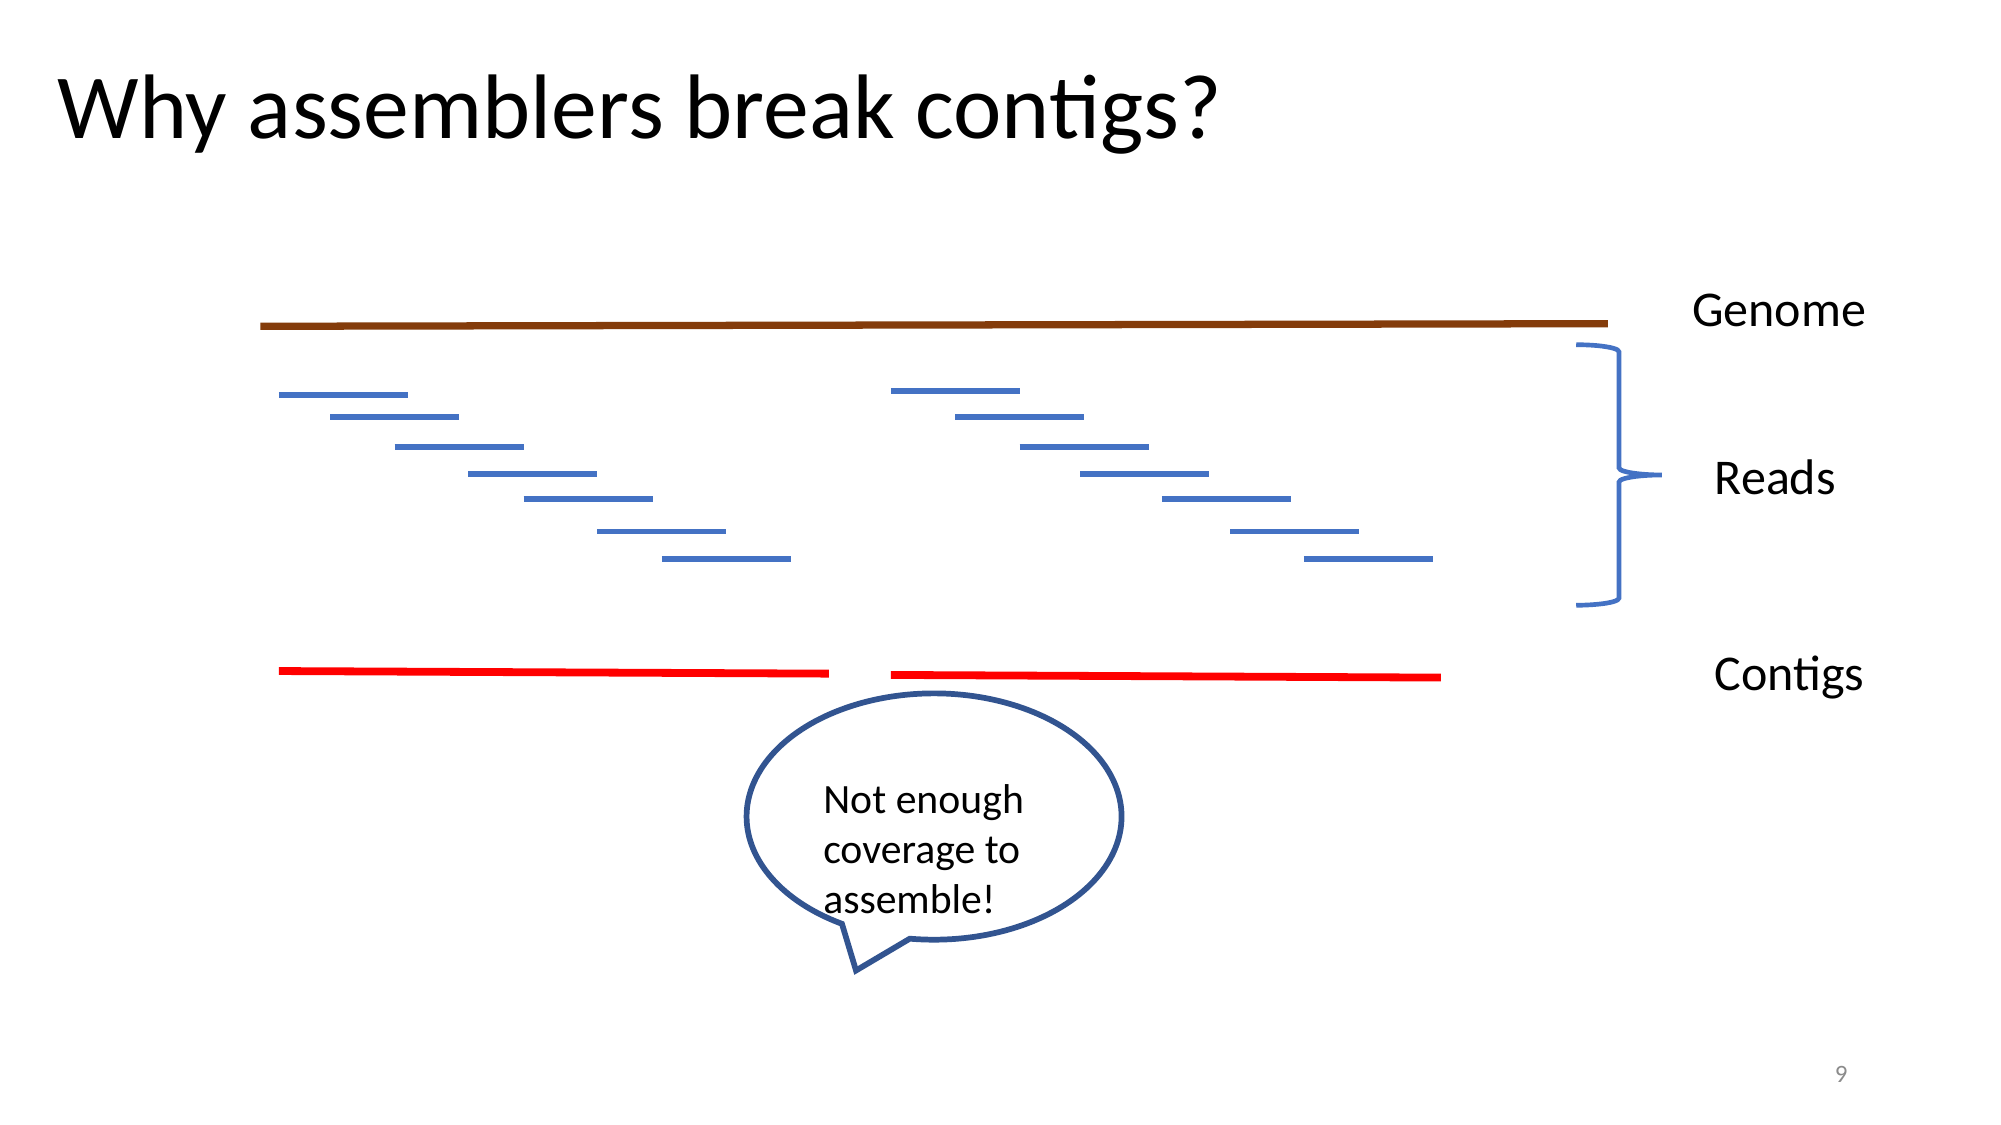

# Why assemblers break contigs?
Genome

Reads
Contigs

Not enough coverage to assemble!
9